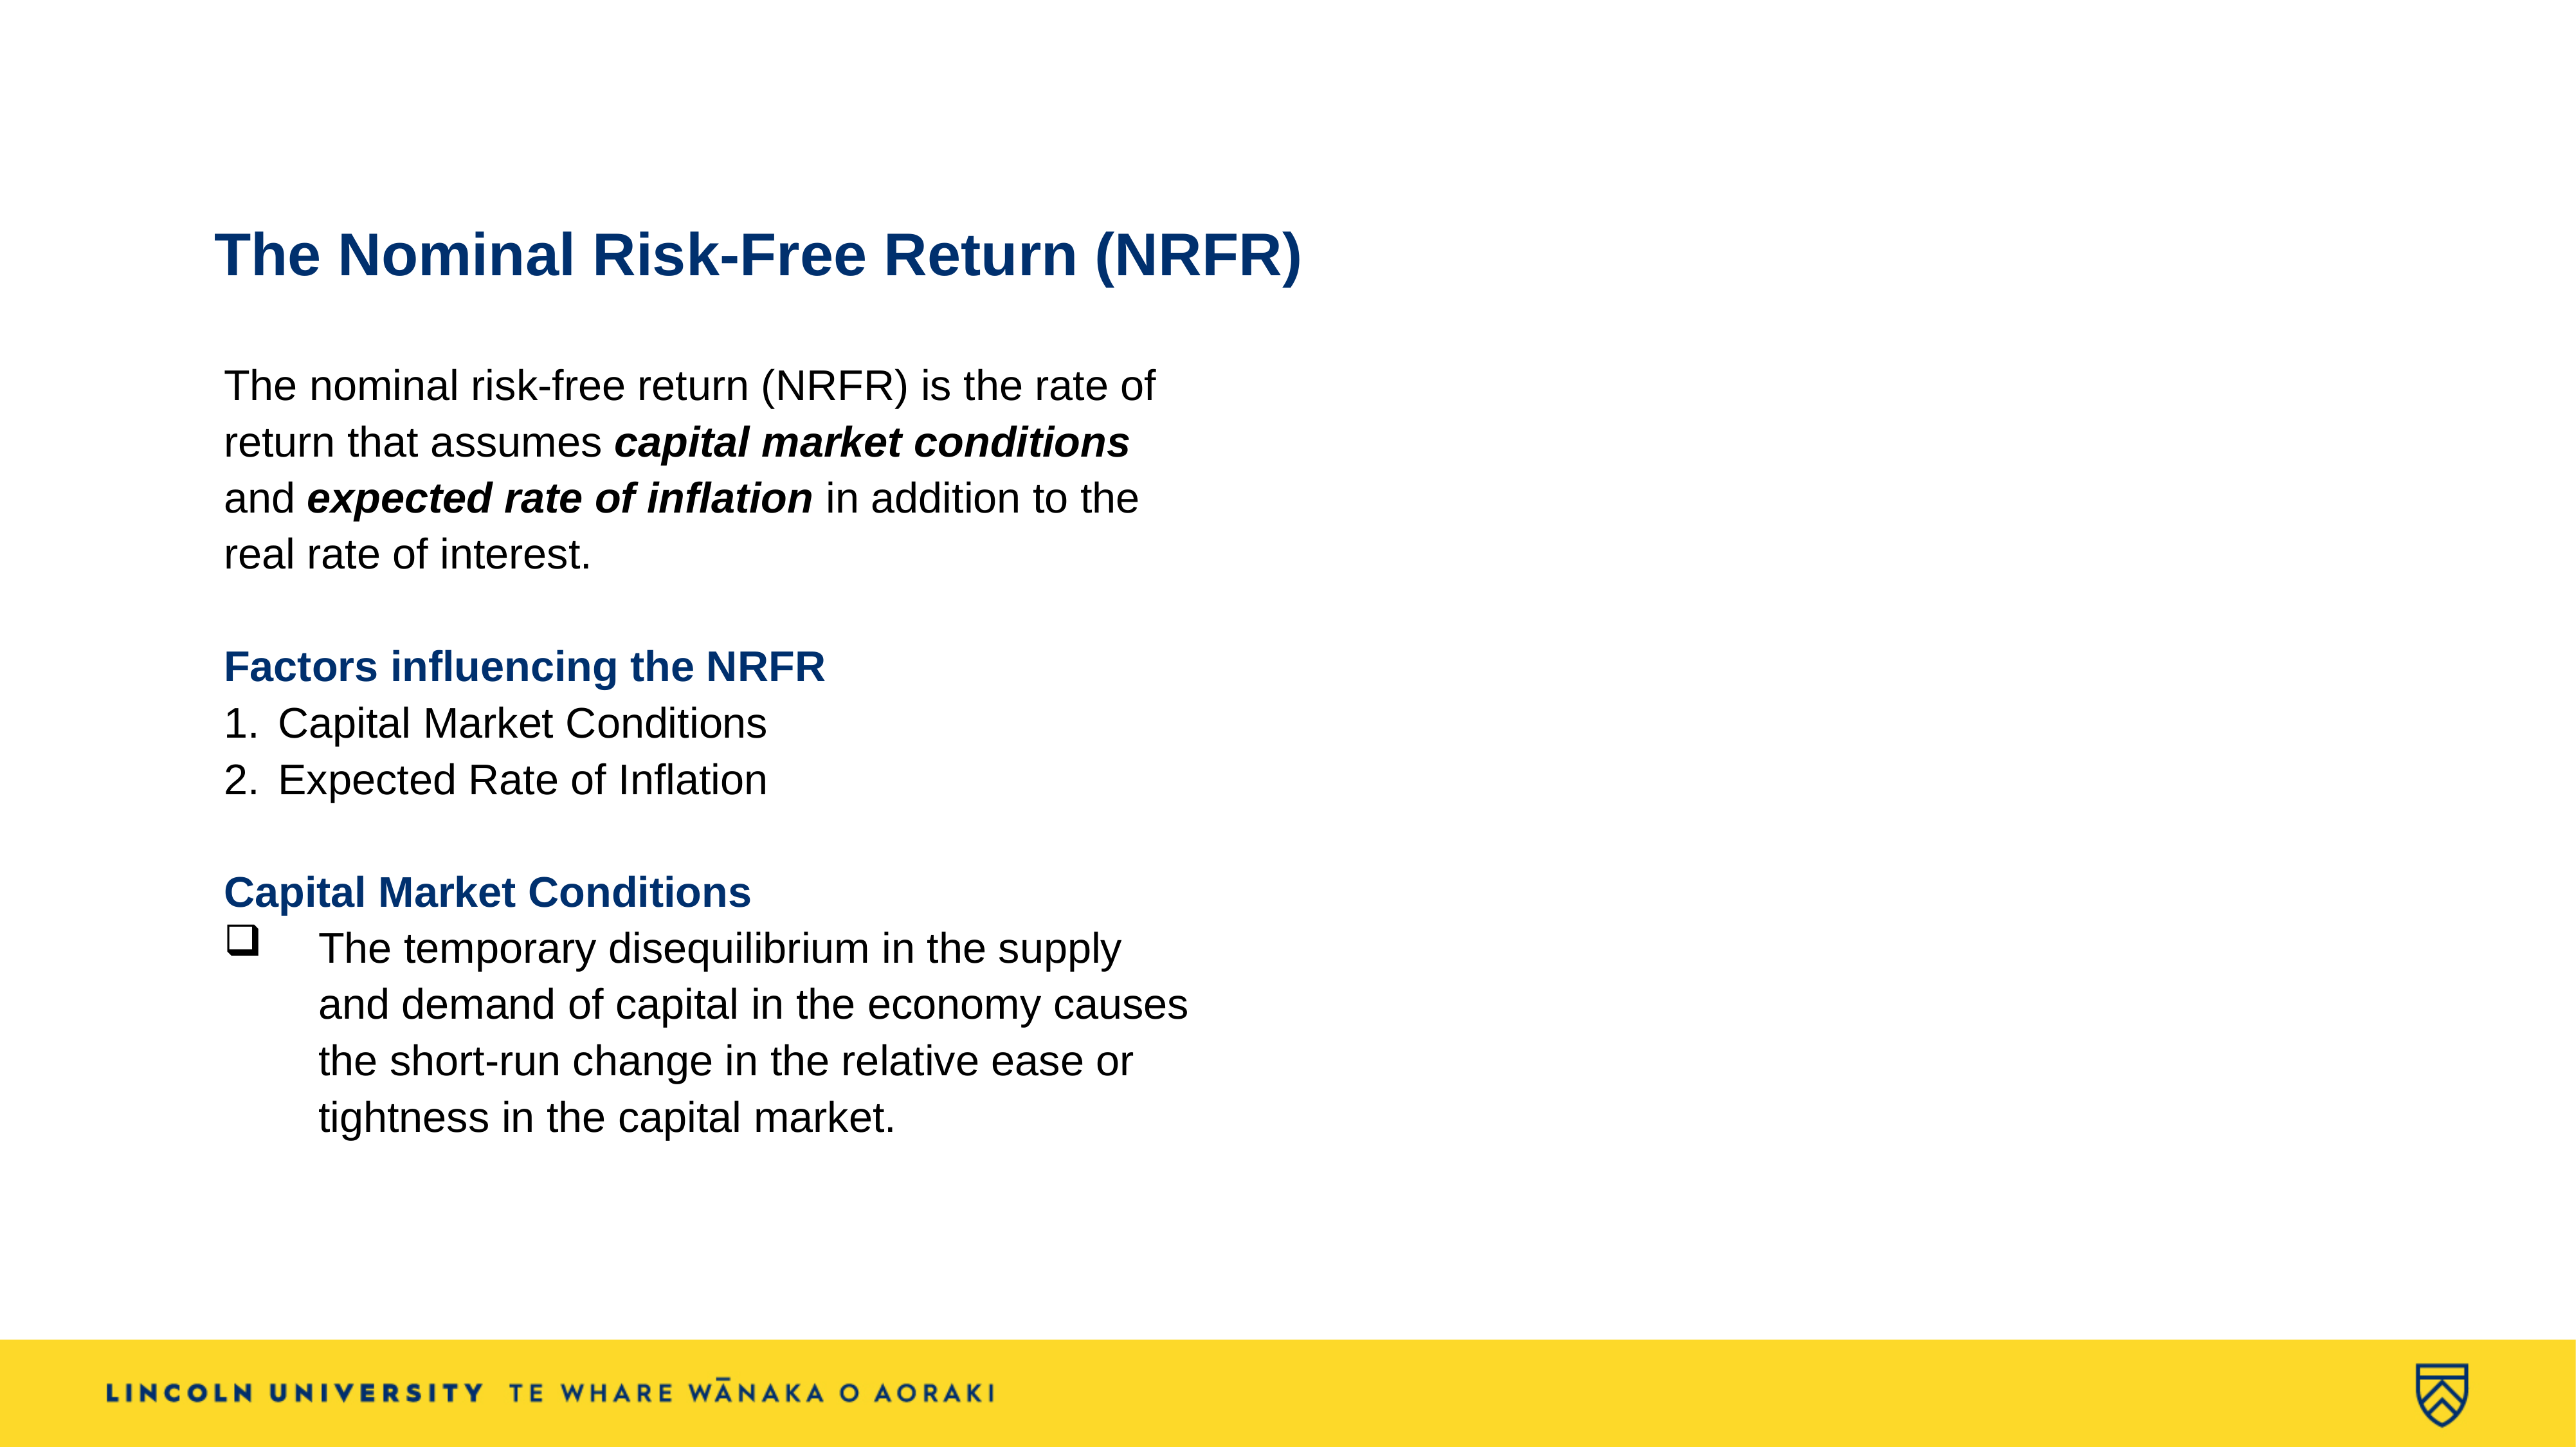

# The Nominal Risk-Free Return (NRFR)
The nominal risk-free return (NRFR) is the rate of return that assumes capital market conditions and expected rate of inflation in addition to the real rate of interest.

Factors influencing the NRFR
Capital Market Conditions
Expected Rate of Inflation

Capital Market Conditions
The temporary disequilibrium in the supply and demand of capital in the economy causes the short-run change in the relative ease or tightness in the capital market.